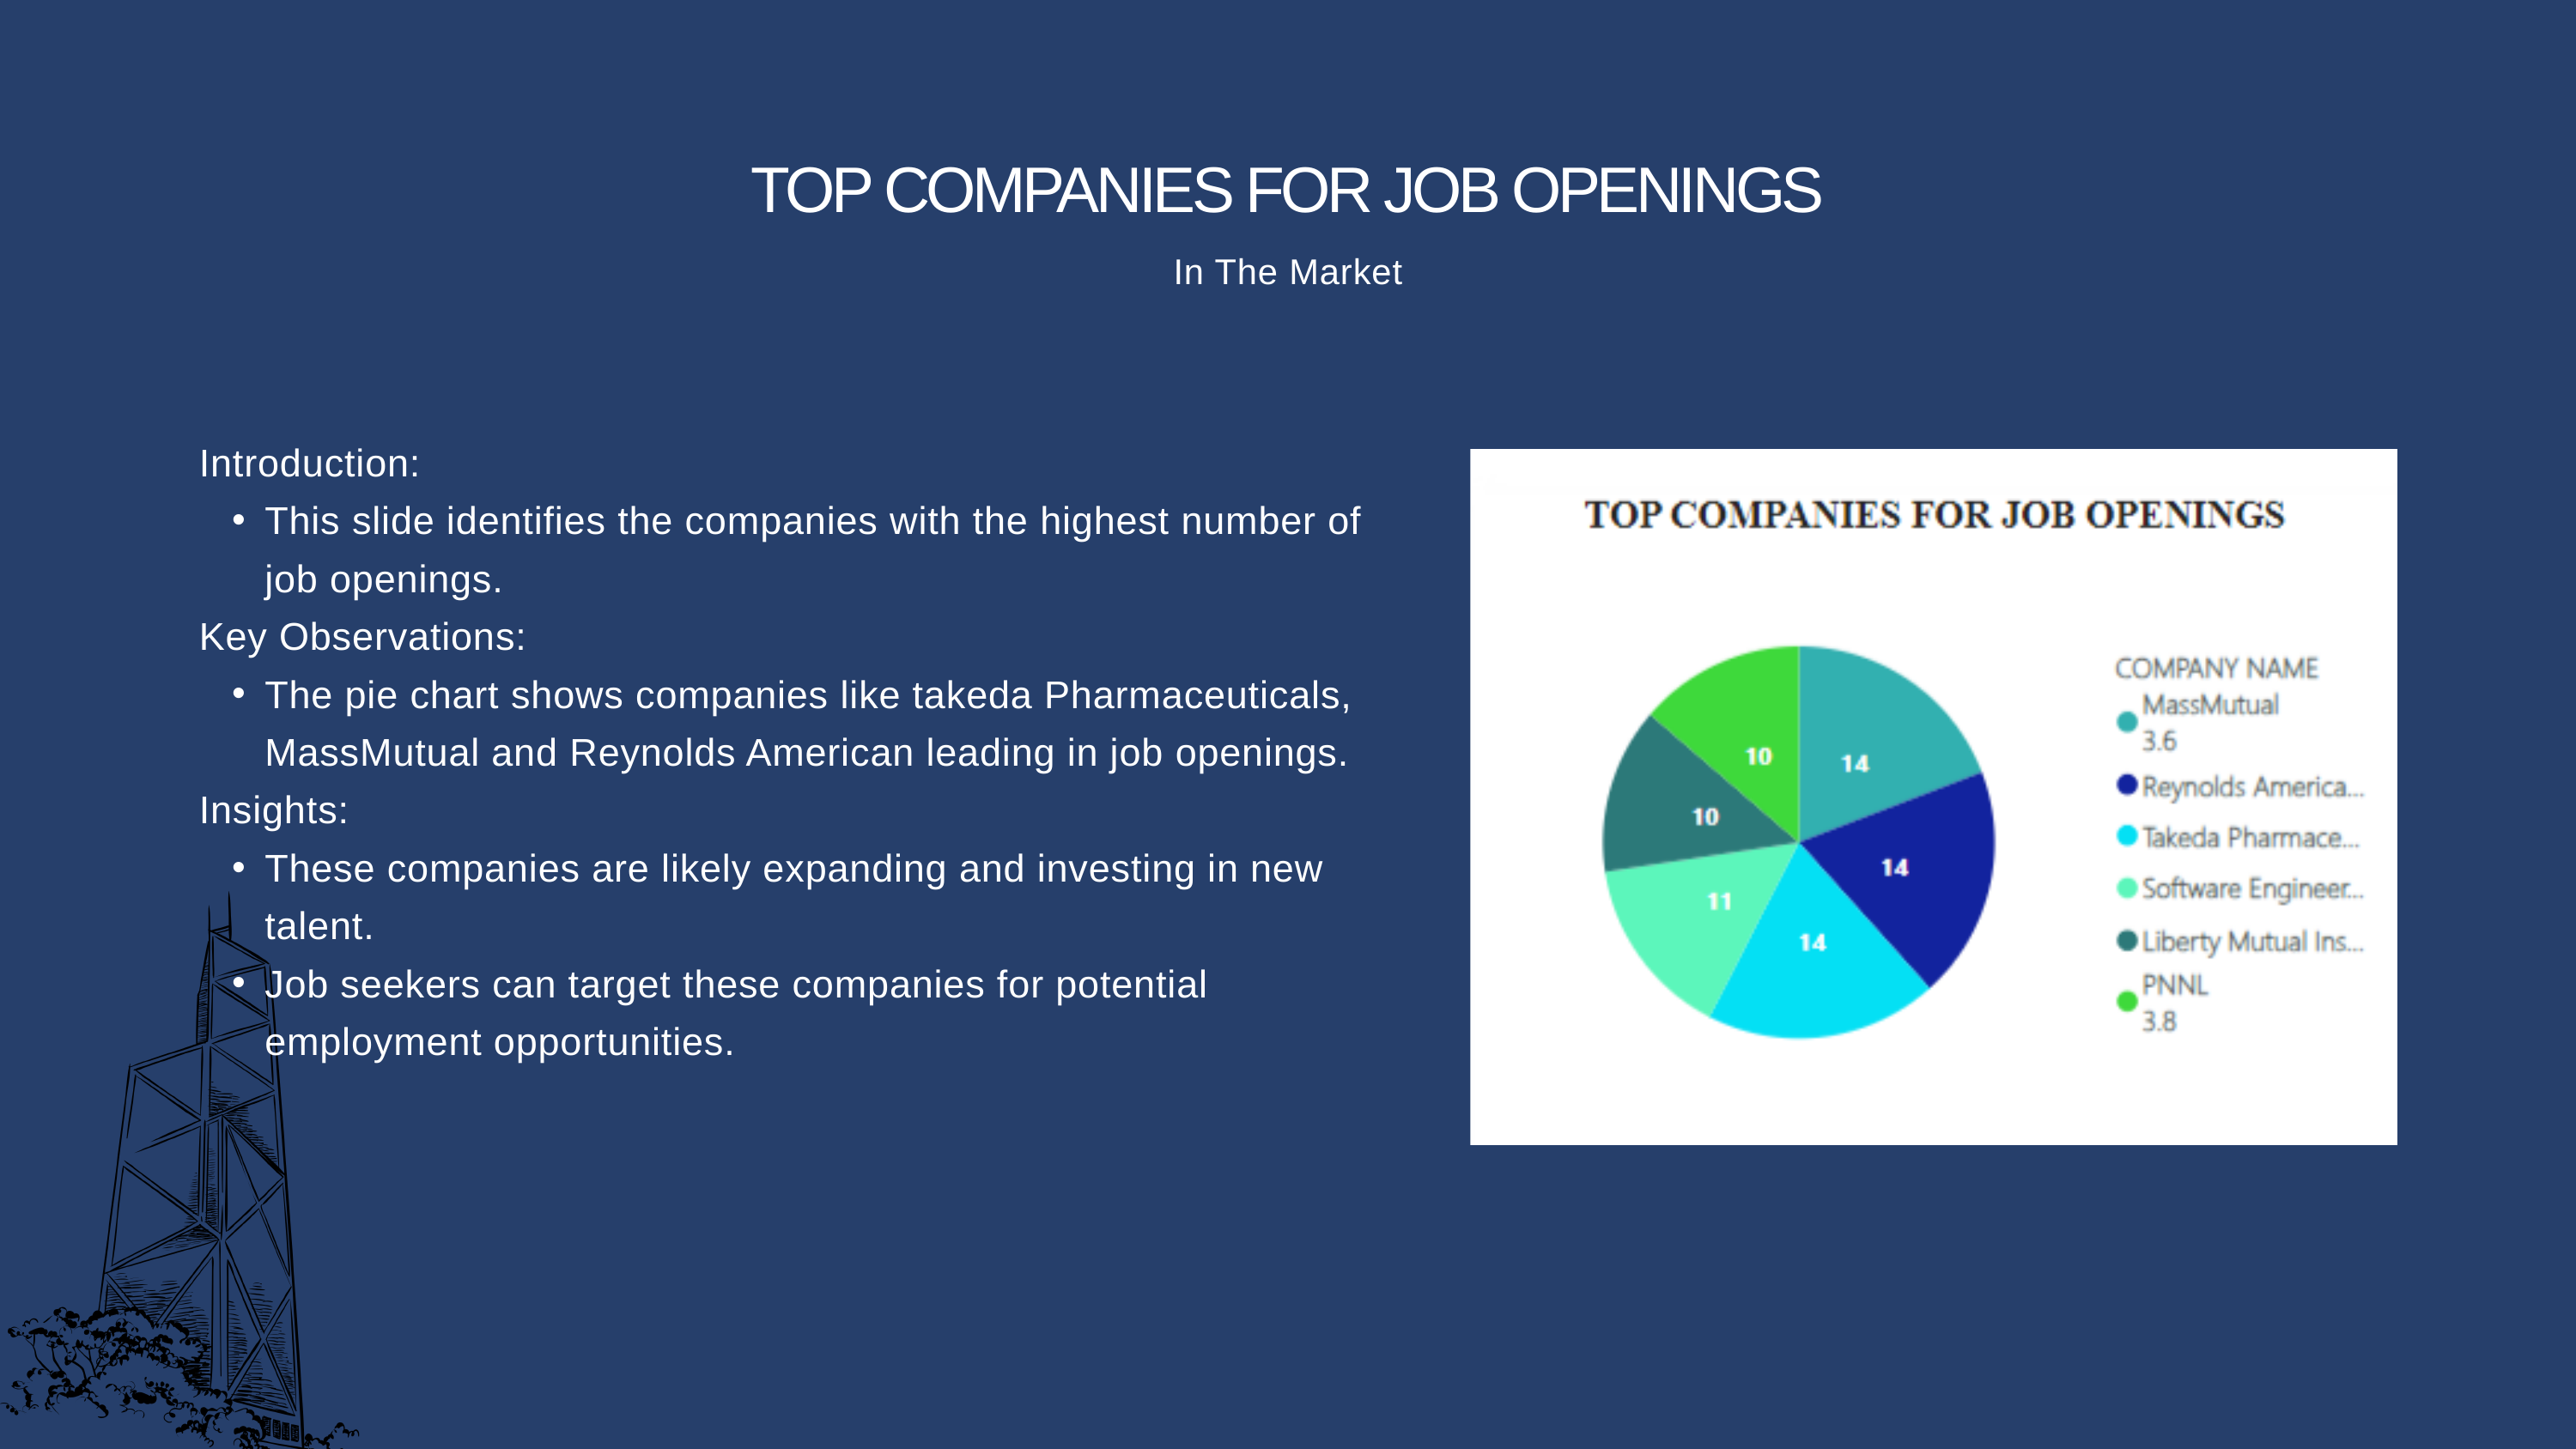

TOP COMPANIES FOR JOB OPENINGS
In The Market
Introduction:
This slide identifies the companies with the highest number of job openings.
Key Observations:
The pie chart shows companies like takeda Pharmaceuticals, MassMutual and Reynolds American leading in job openings.
Insights:
These companies are likely expanding and investing in new talent.
Job seekers can target these companies for potential employment opportunities.